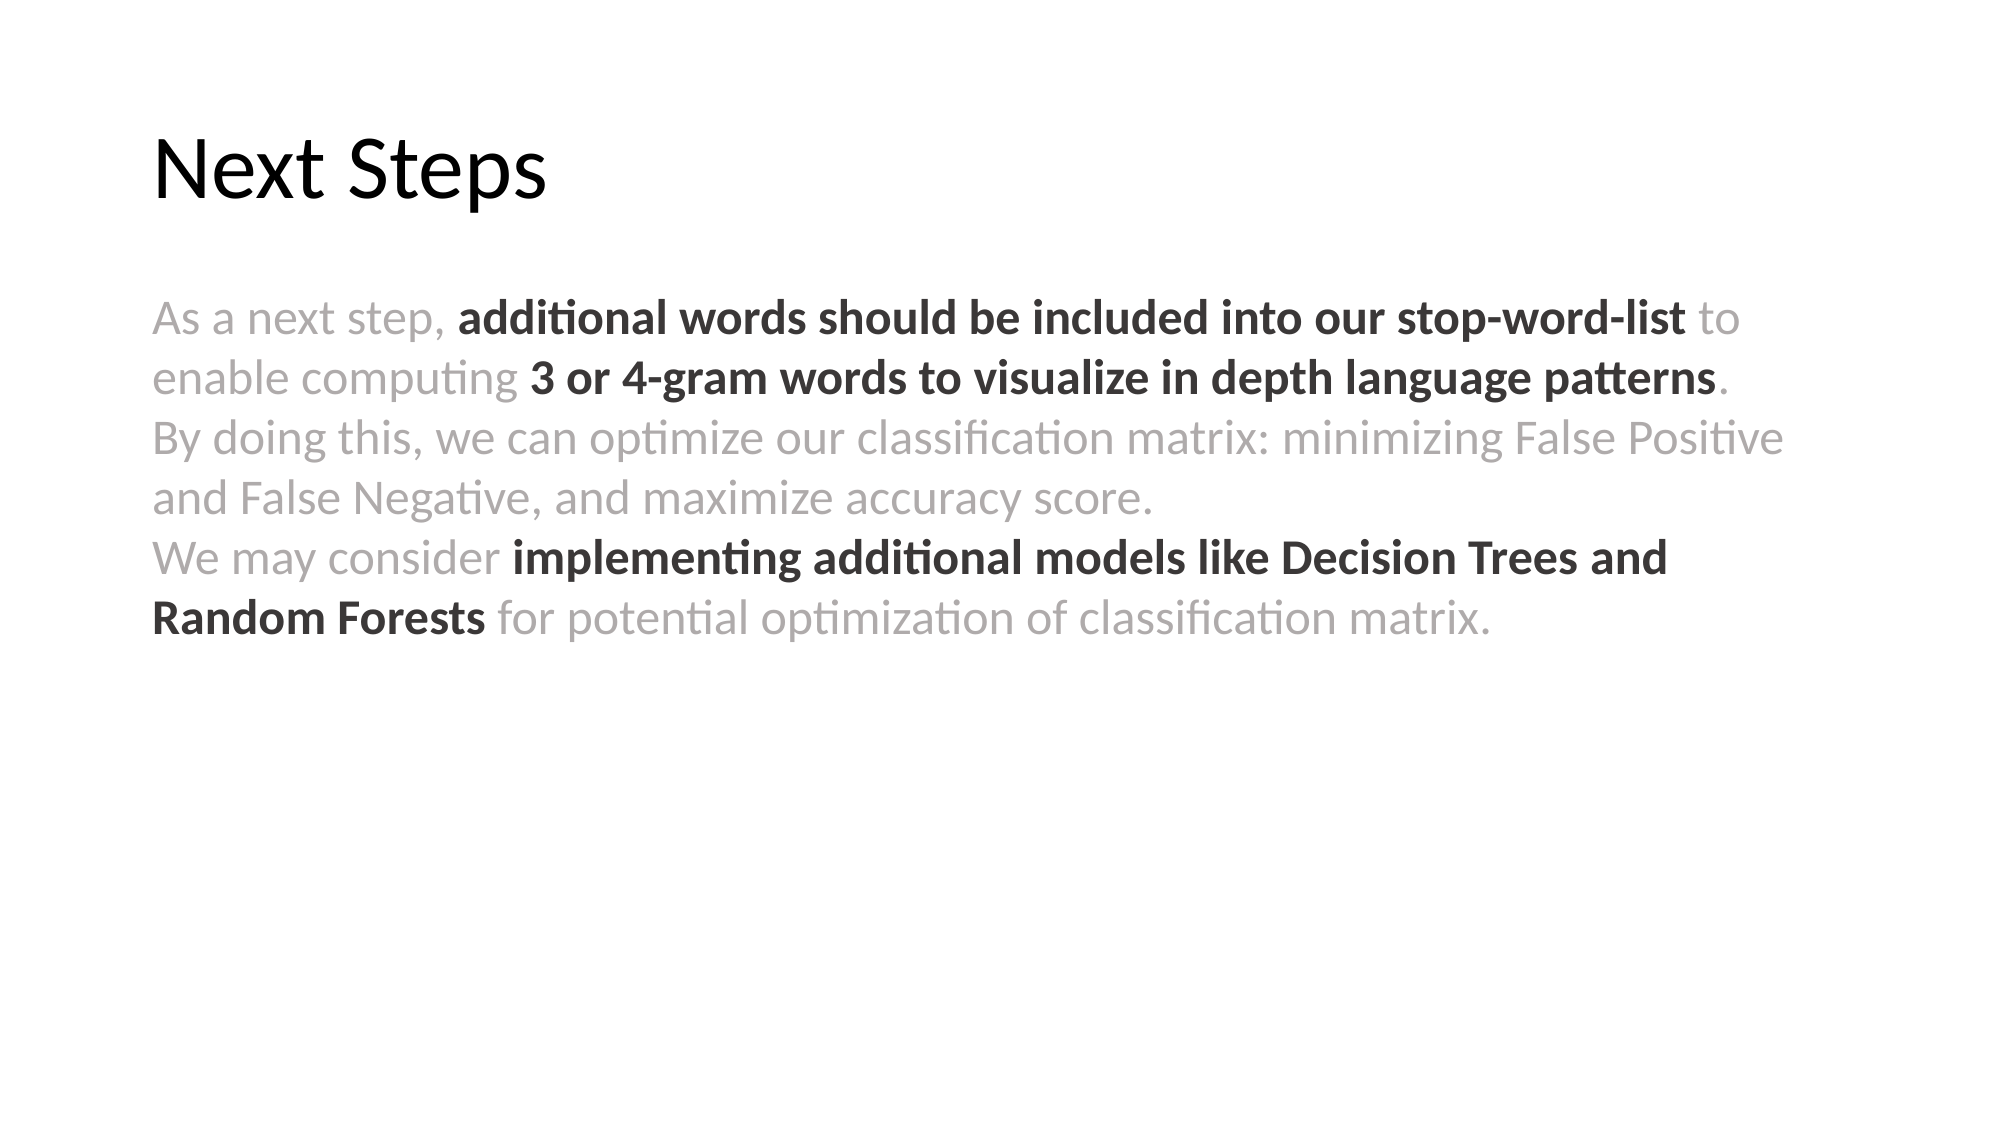

# Next Steps
As a next step, additional words should be included into our stop-word-list to enable computing 3 or 4-gram words to visualize in depth language patterns.
By doing this, we can optimize our classification matrix: minimizing False Positive and False Negative, and maximize accuracy score.
We may consider implementing additional models like Decision Trees and Random Forests for potential optimization of classification matrix.